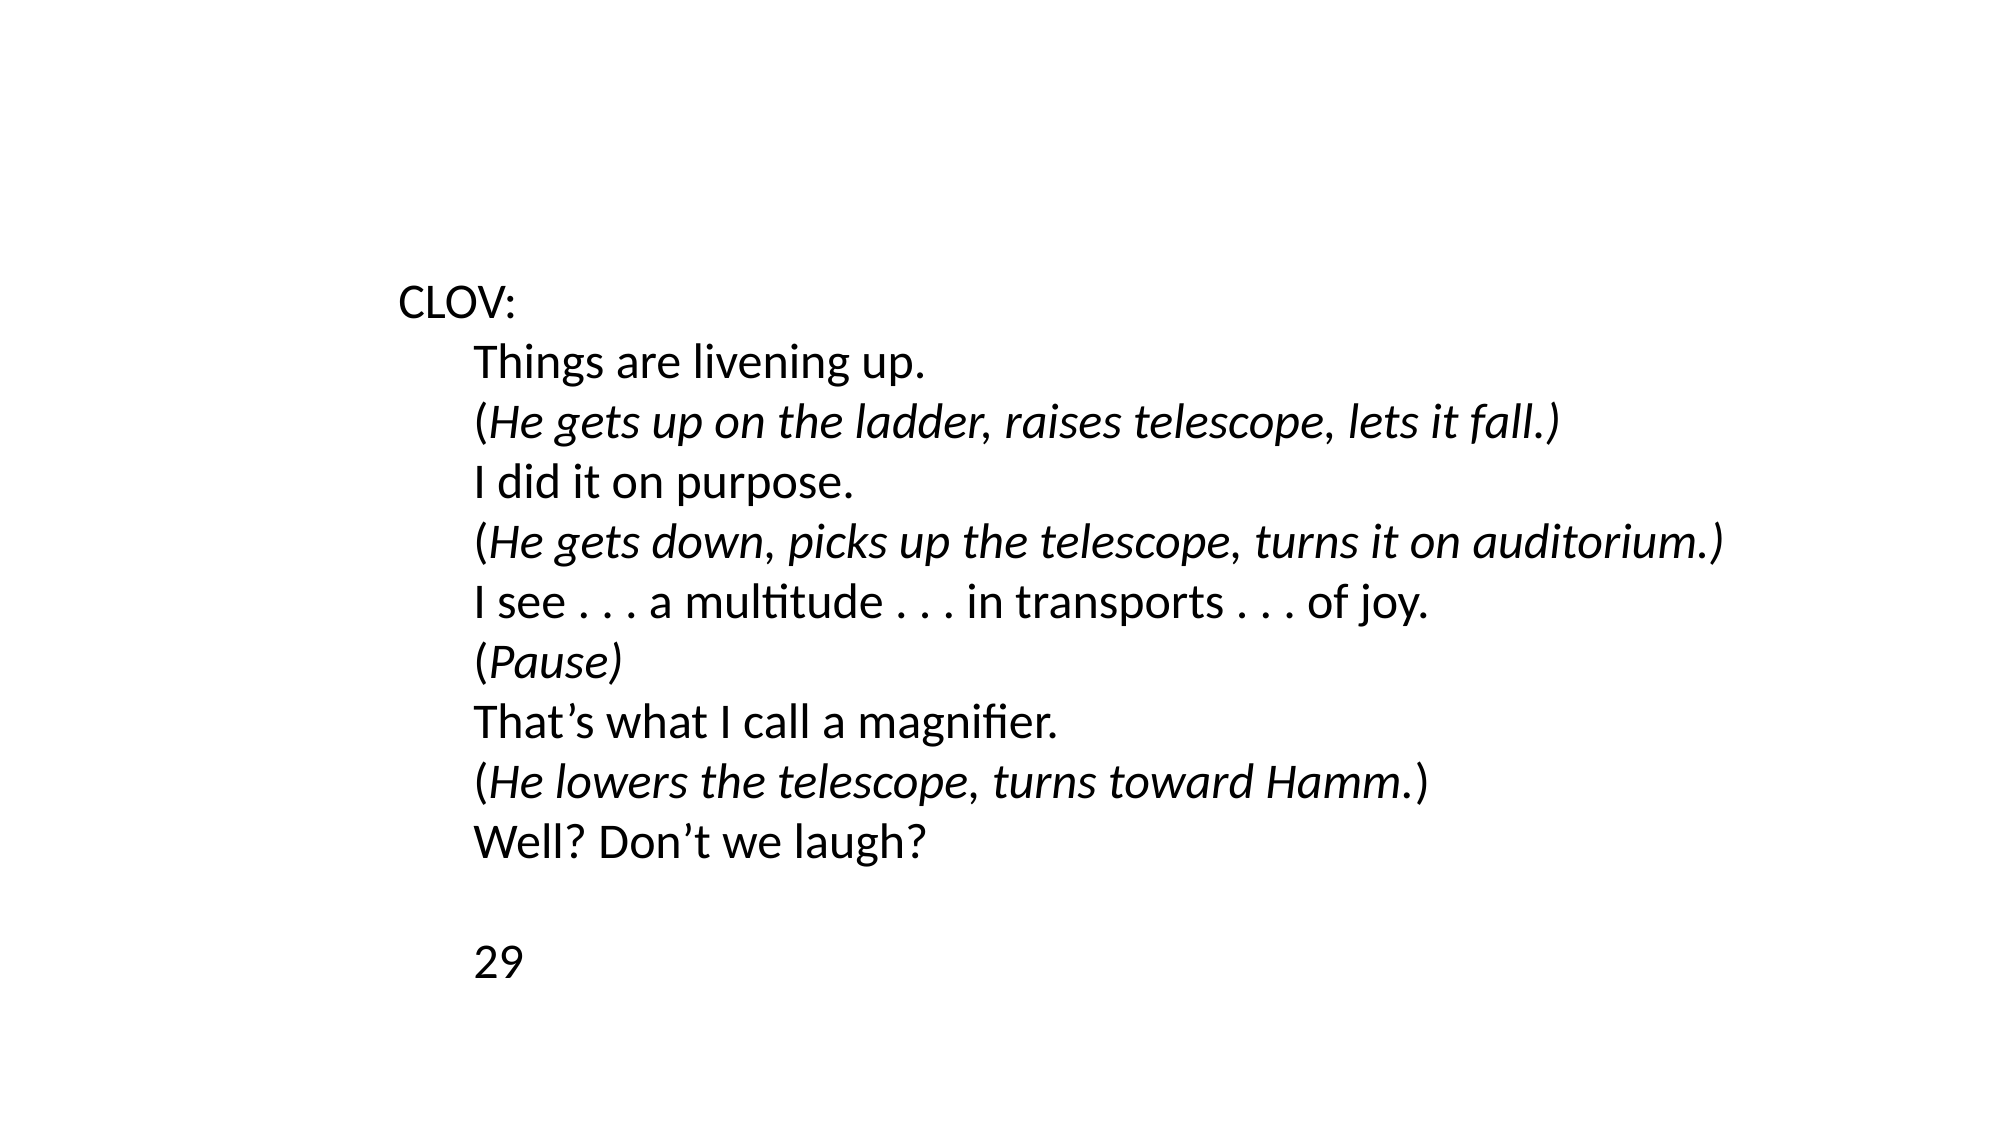

CLOV:
Things are livening up.
(He gets up on the ladder, raises telescope, lets it fall.)
I did it on purpose.
(He gets down, picks up the telescope, turns it on auditorium.)
I see . . . a multitude . . . in transports . . . of joy.
(Pause)
That’s what I call a magnifier.
(He lowers the telescope, turns toward Hamm.)
Well? Don’t we laugh?

29